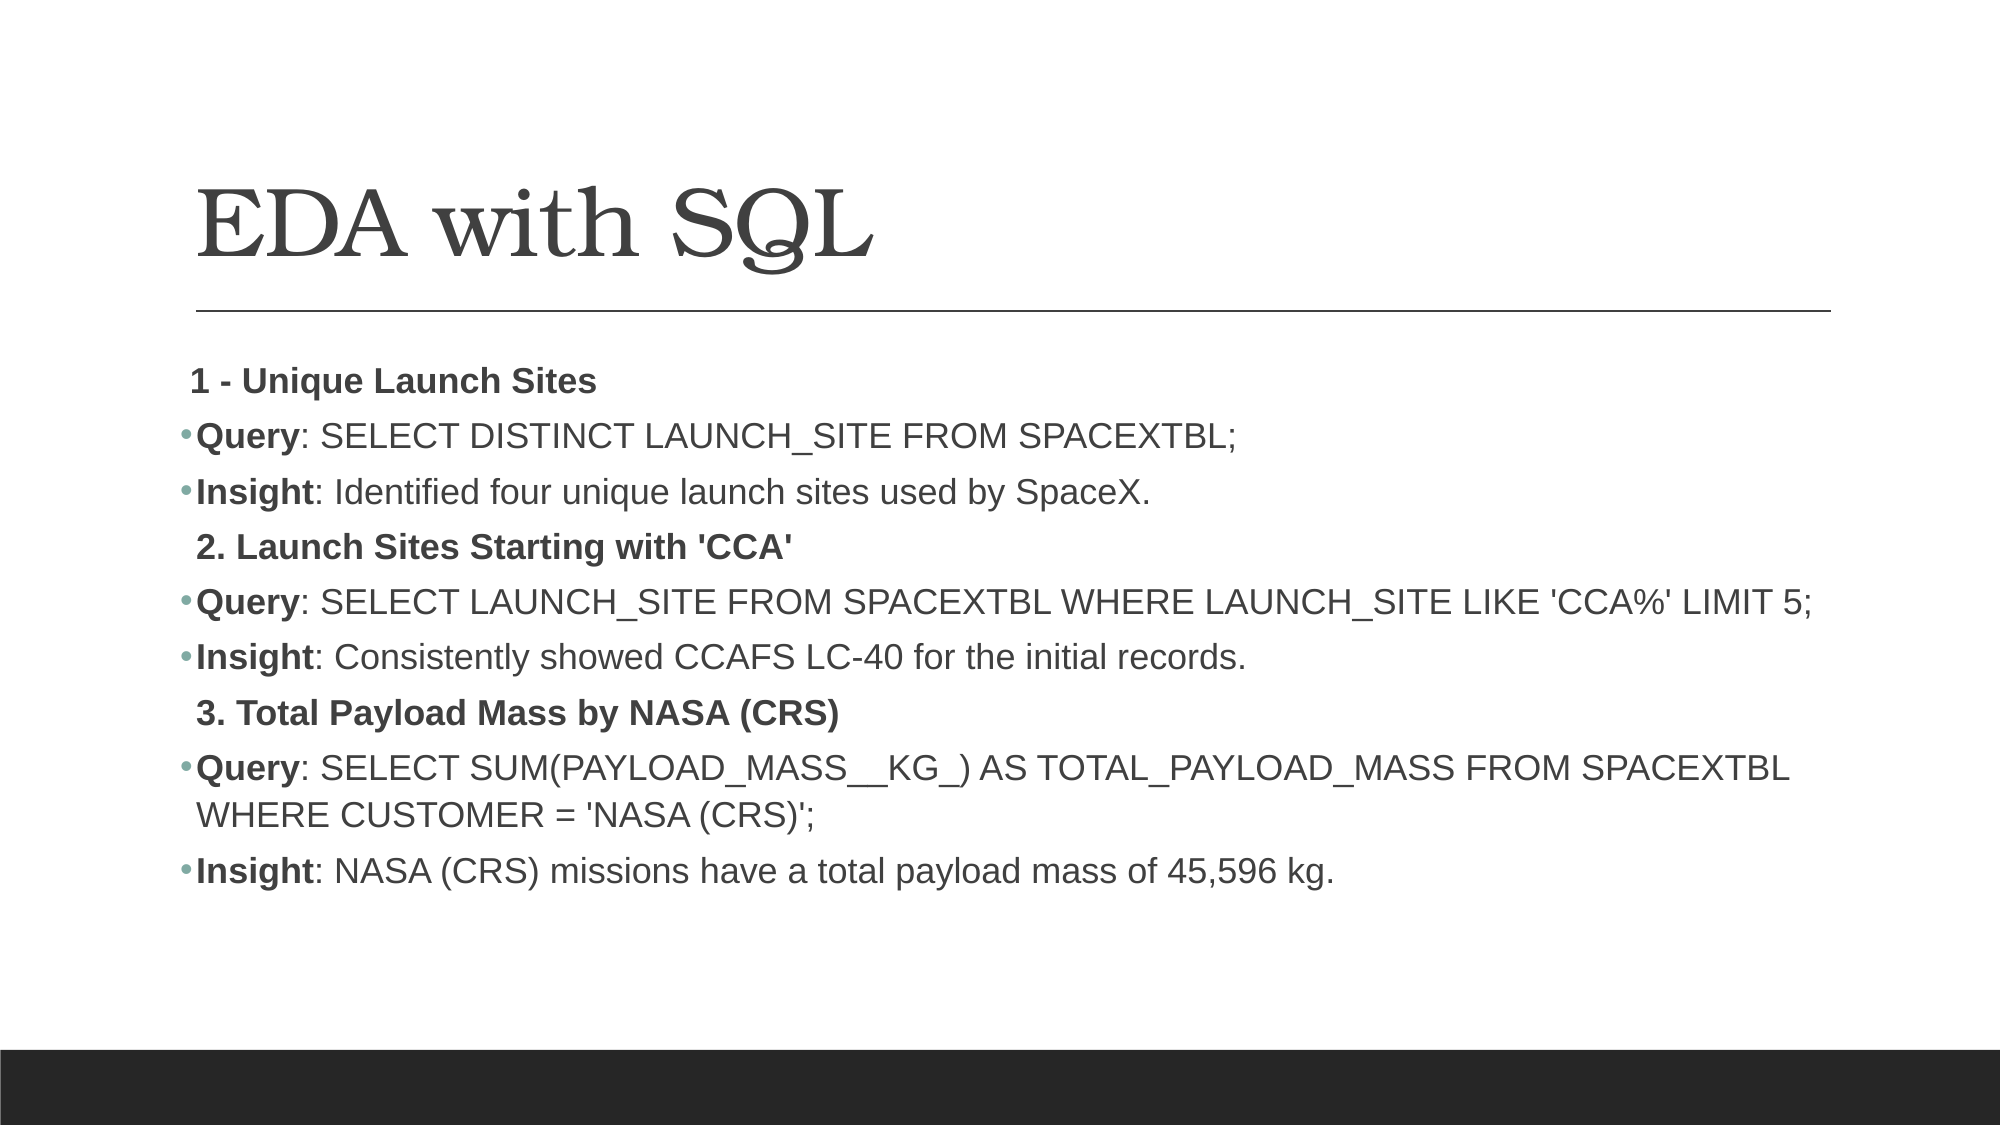

# EDA with SQL
 1 - Unique Launch Sites
Query: SELECT DISTINCT LAUNCH_SITE FROM SPACEXTBL;
Insight: Identified four unique launch sites used by SpaceX.
2. Launch Sites Starting with 'CCA'
Query: SELECT LAUNCH_SITE FROM SPACEXTBL WHERE LAUNCH_SITE LIKE 'CCA%' LIMIT 5;
Insight: Consistently showed CCAFS LC-40 for the initial records.
3. Total Payload Mass by NASA (CRS)
Query: SELECT SUM(PAYLOAD_MASS__KG_) AS TOTAL_PAYLOAD_MASS FROM SPACEXTBL WHERE CUSTOMER = 'NASA (CRS)';
Insight: NASA (CRS) missions have a total payload mass of 45,596 kg.